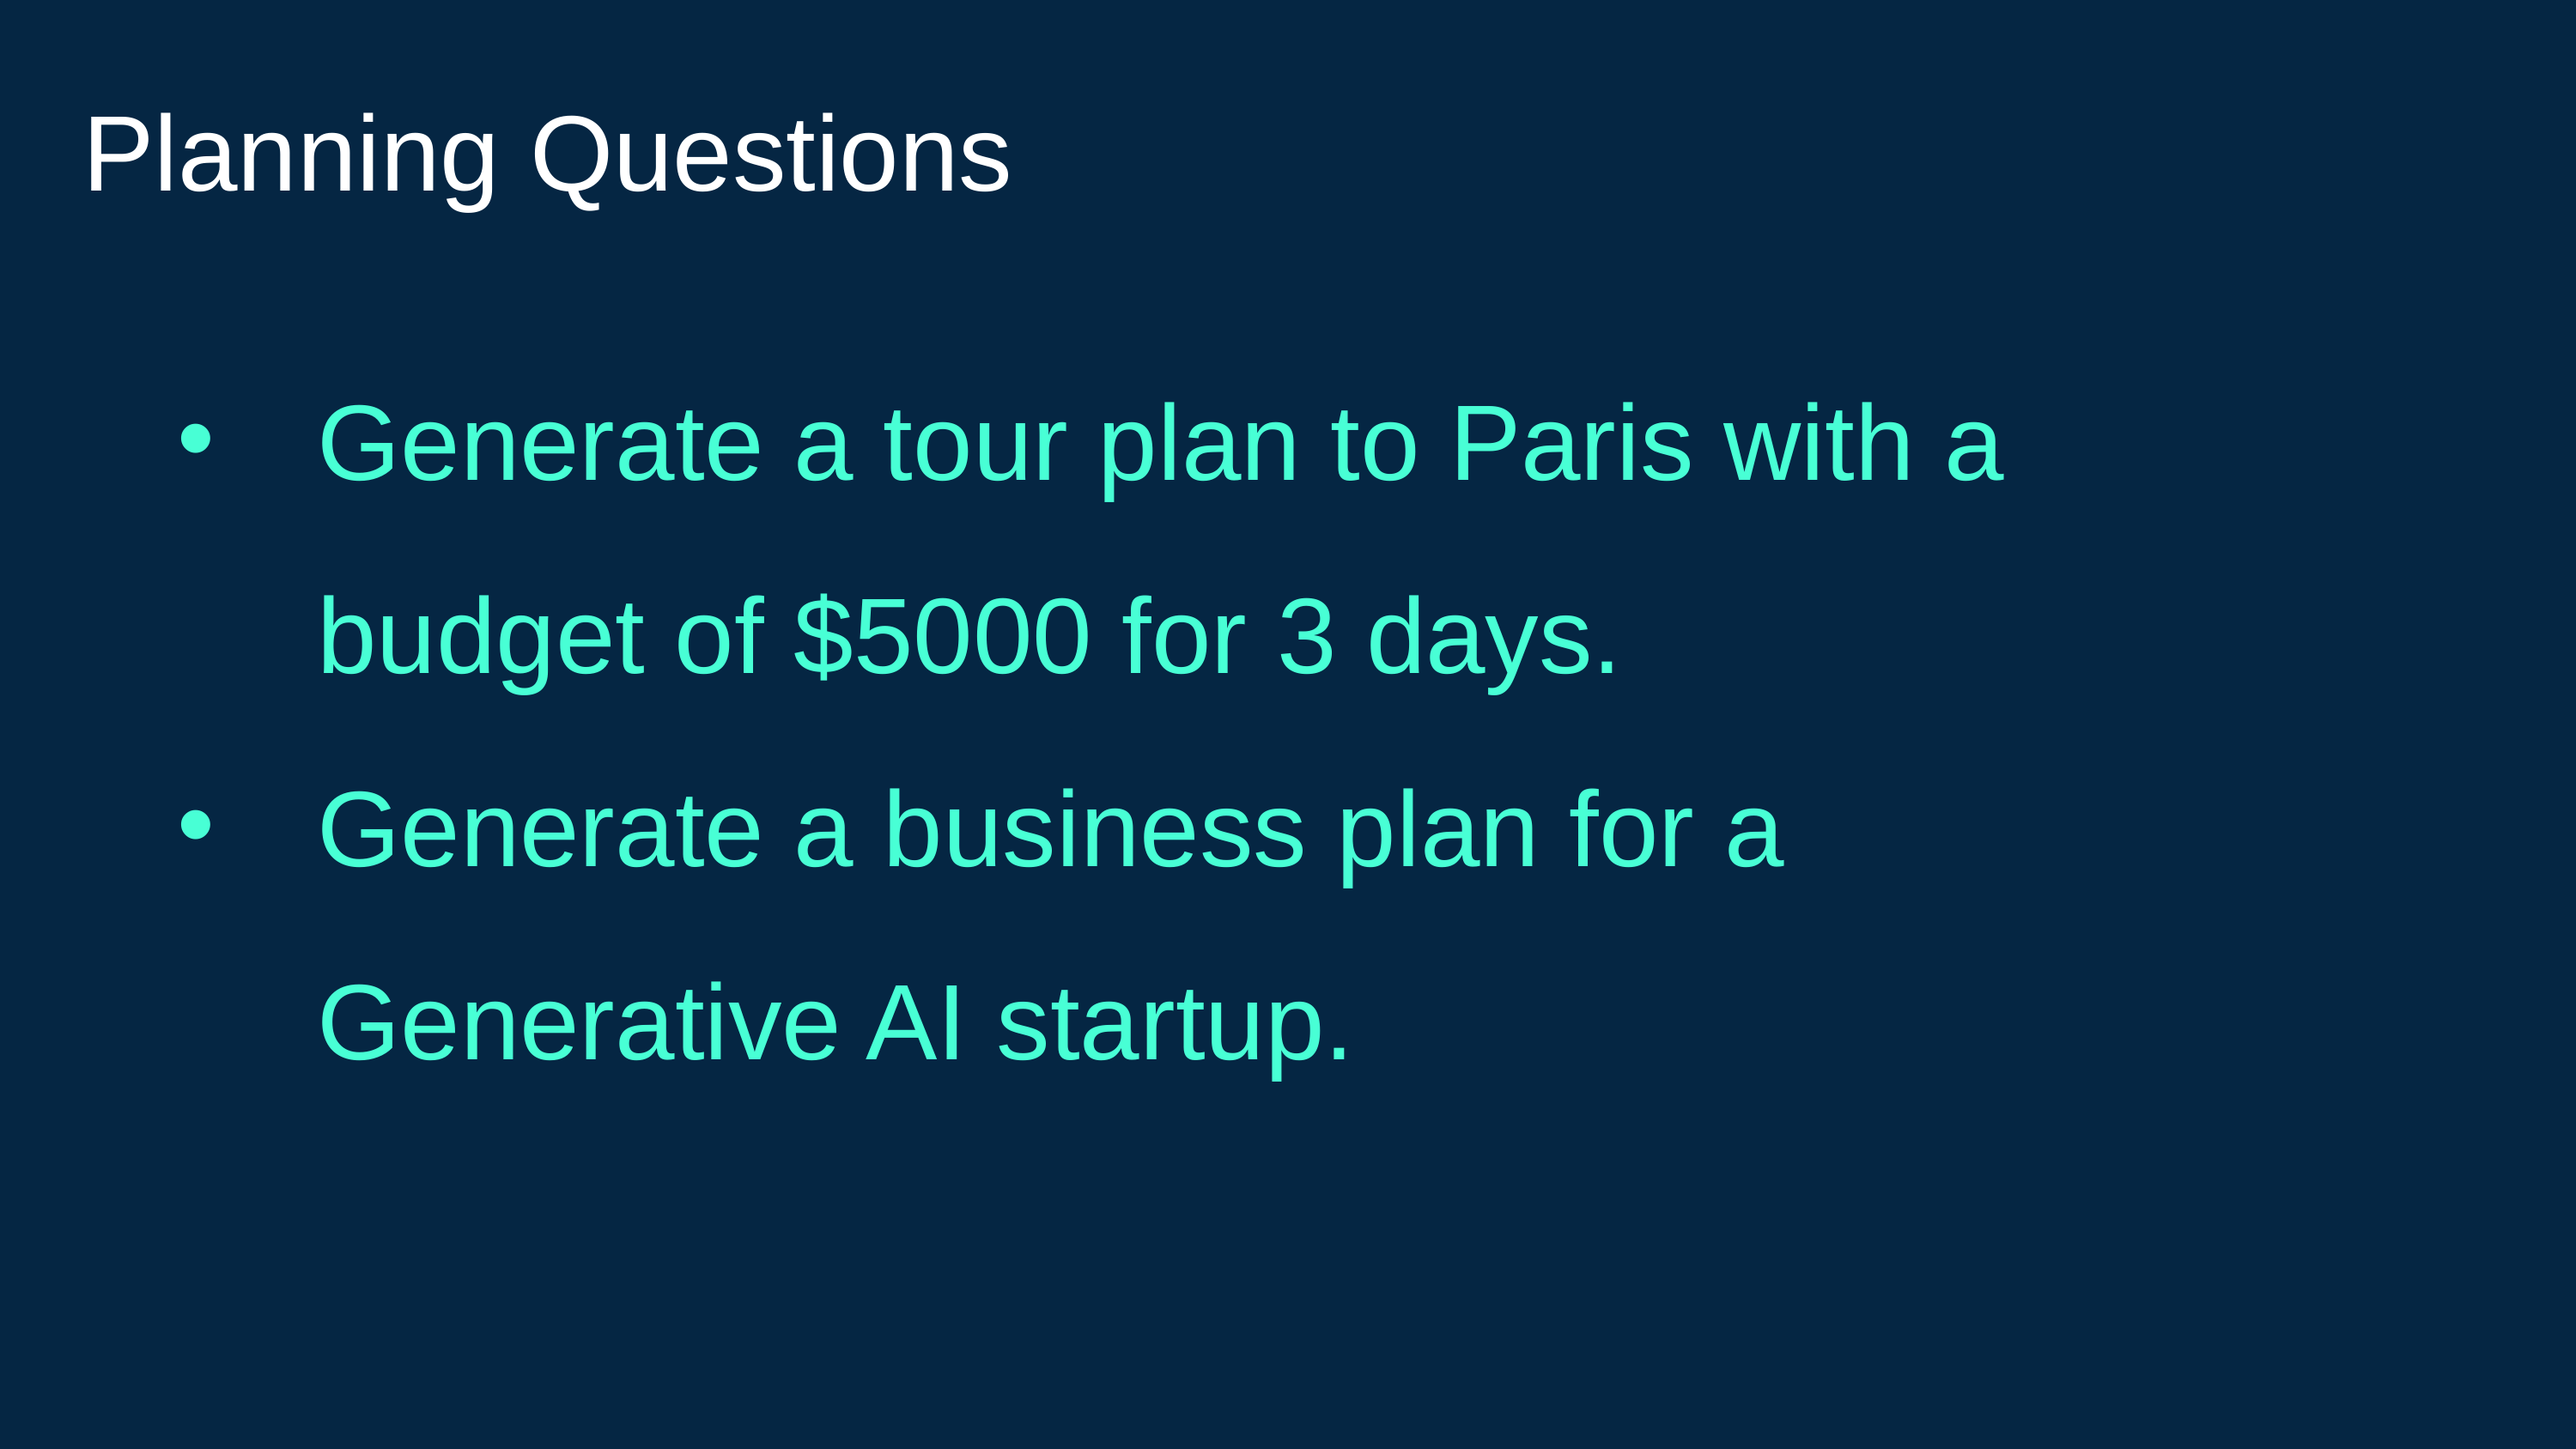

Planning Questions
Generate a tour plan to Paris with a budget of $5000 for 3 days.
Generate a business plan for a Generative AI startup.